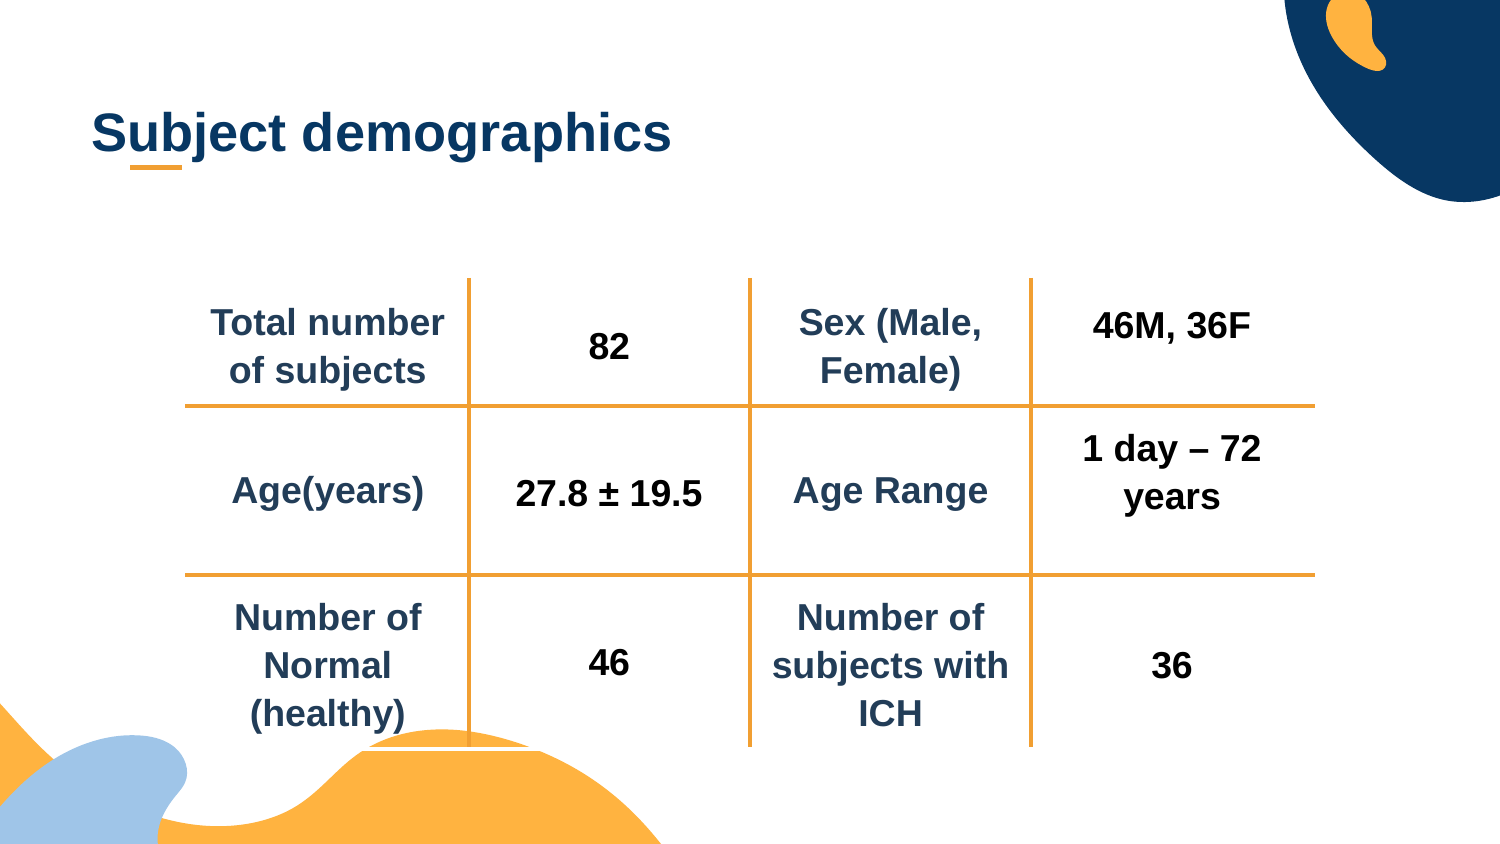

Subject demographics
| Total number of subjects | 82 | Sex (Male, Female) | 46M, 36F |
| --- | --- | --- | --- |
| Age(years) | 27.8 ± 19.5 | Age Range | 1 day – 72 years |
| Number of Normal (healthy) | 46 | Number of subjects with ICH | 36 |